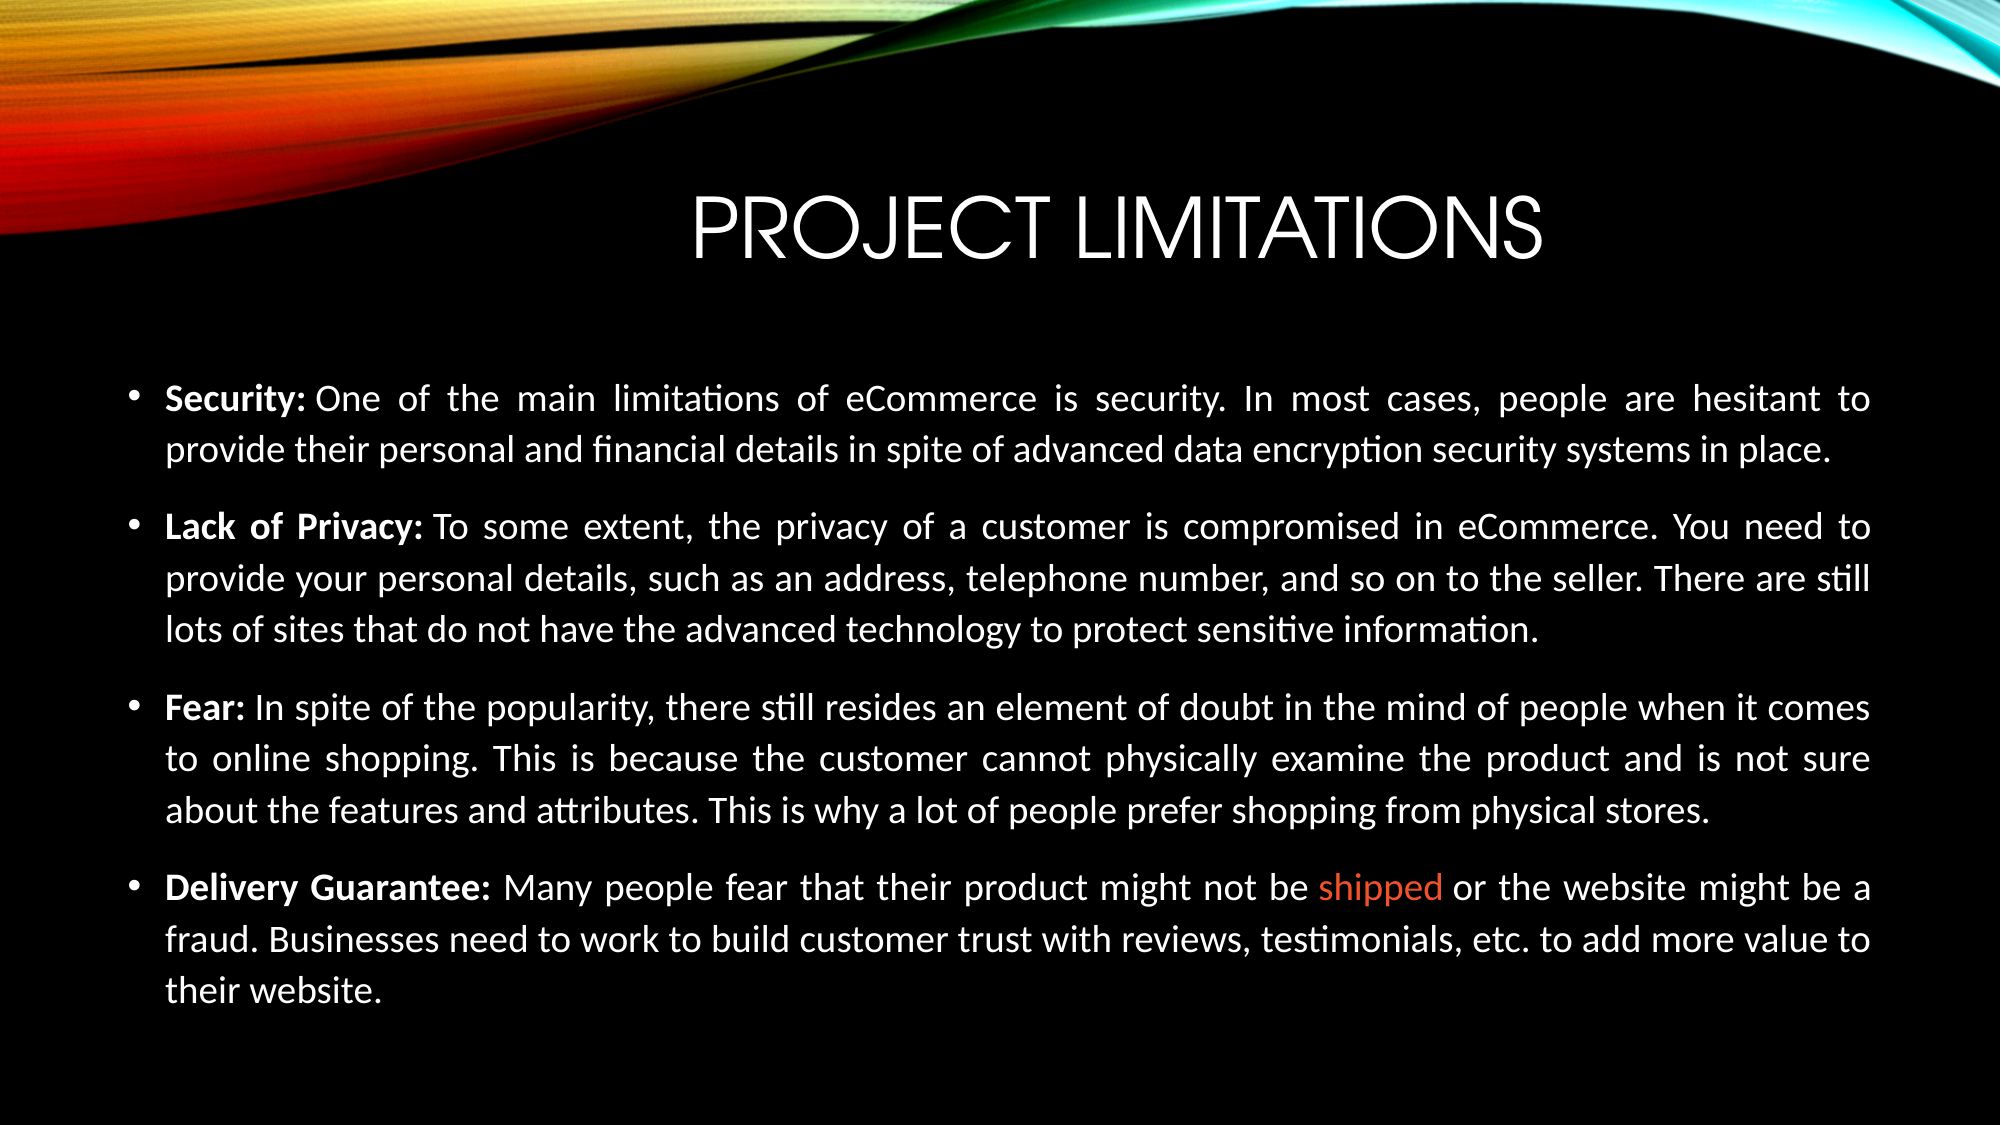

# Project Limitations
Security: One of the main limitations of eCommerce is security. In most cases, people are hesitant to provide their personal and financial details in spite of advanced data encryption security systems in place.
Lack of Privacy: To some extent, the privacy of a customer is compromised in eCommerce. You need to provide your personal details, such as an address, telephone number, and so on to the seller. There are still lots of sites that do not have the advanced technology to protect sensitive information.
Fear: In spite of the popularity, there still resides an element of doubt in the mind of people when it comes to online shopping. This is because the customer cannot physically examine the product and is not sure about the features and attributes. This is why a lot of people prefer shopping from physical stores.
Delivery Guarantee: Many people fear that their product might not be shipped or the website might be a fraud. Businesses need to work to build customer trust with reviews, testimonials, etc. to add more value to their website.